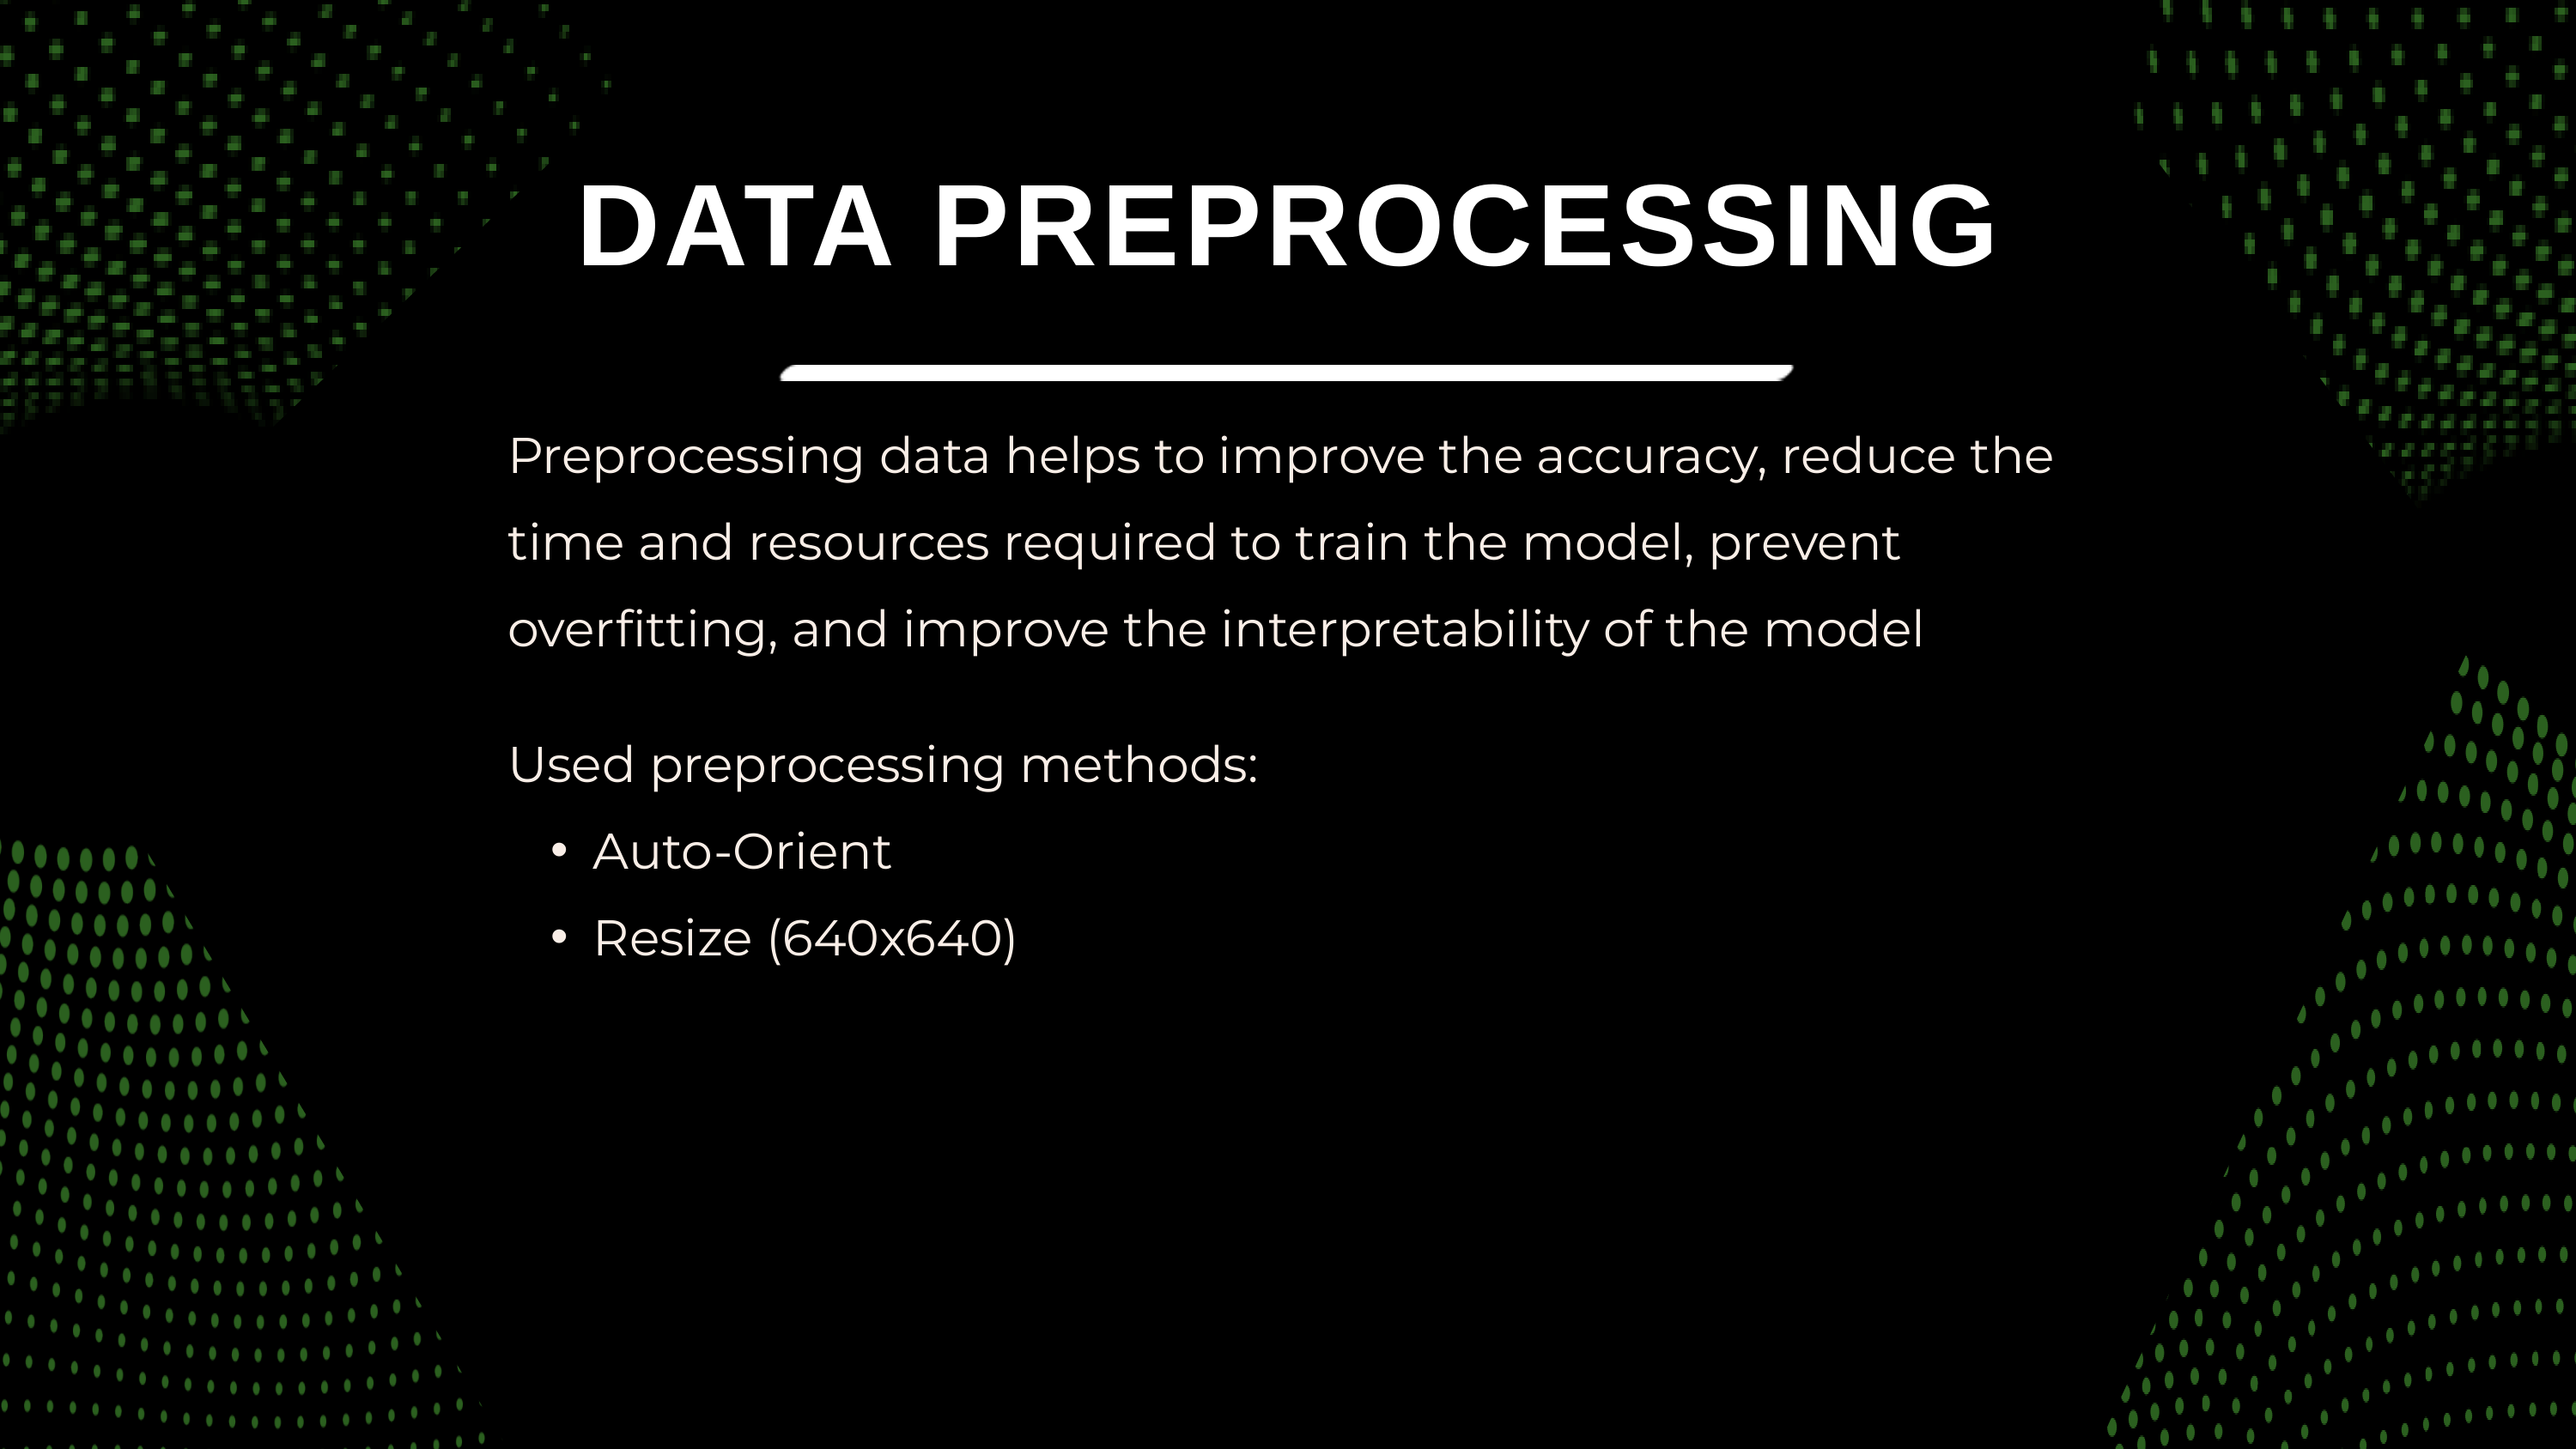

DATA PREPROCESSING

Preprocessing data helps to improve the accuracy, reduce the time and resources required to train the model, prevent overfitting, and improve the interpretability of the model
Used preprocessing methods:
Auto-Orient
Resize (640x640)